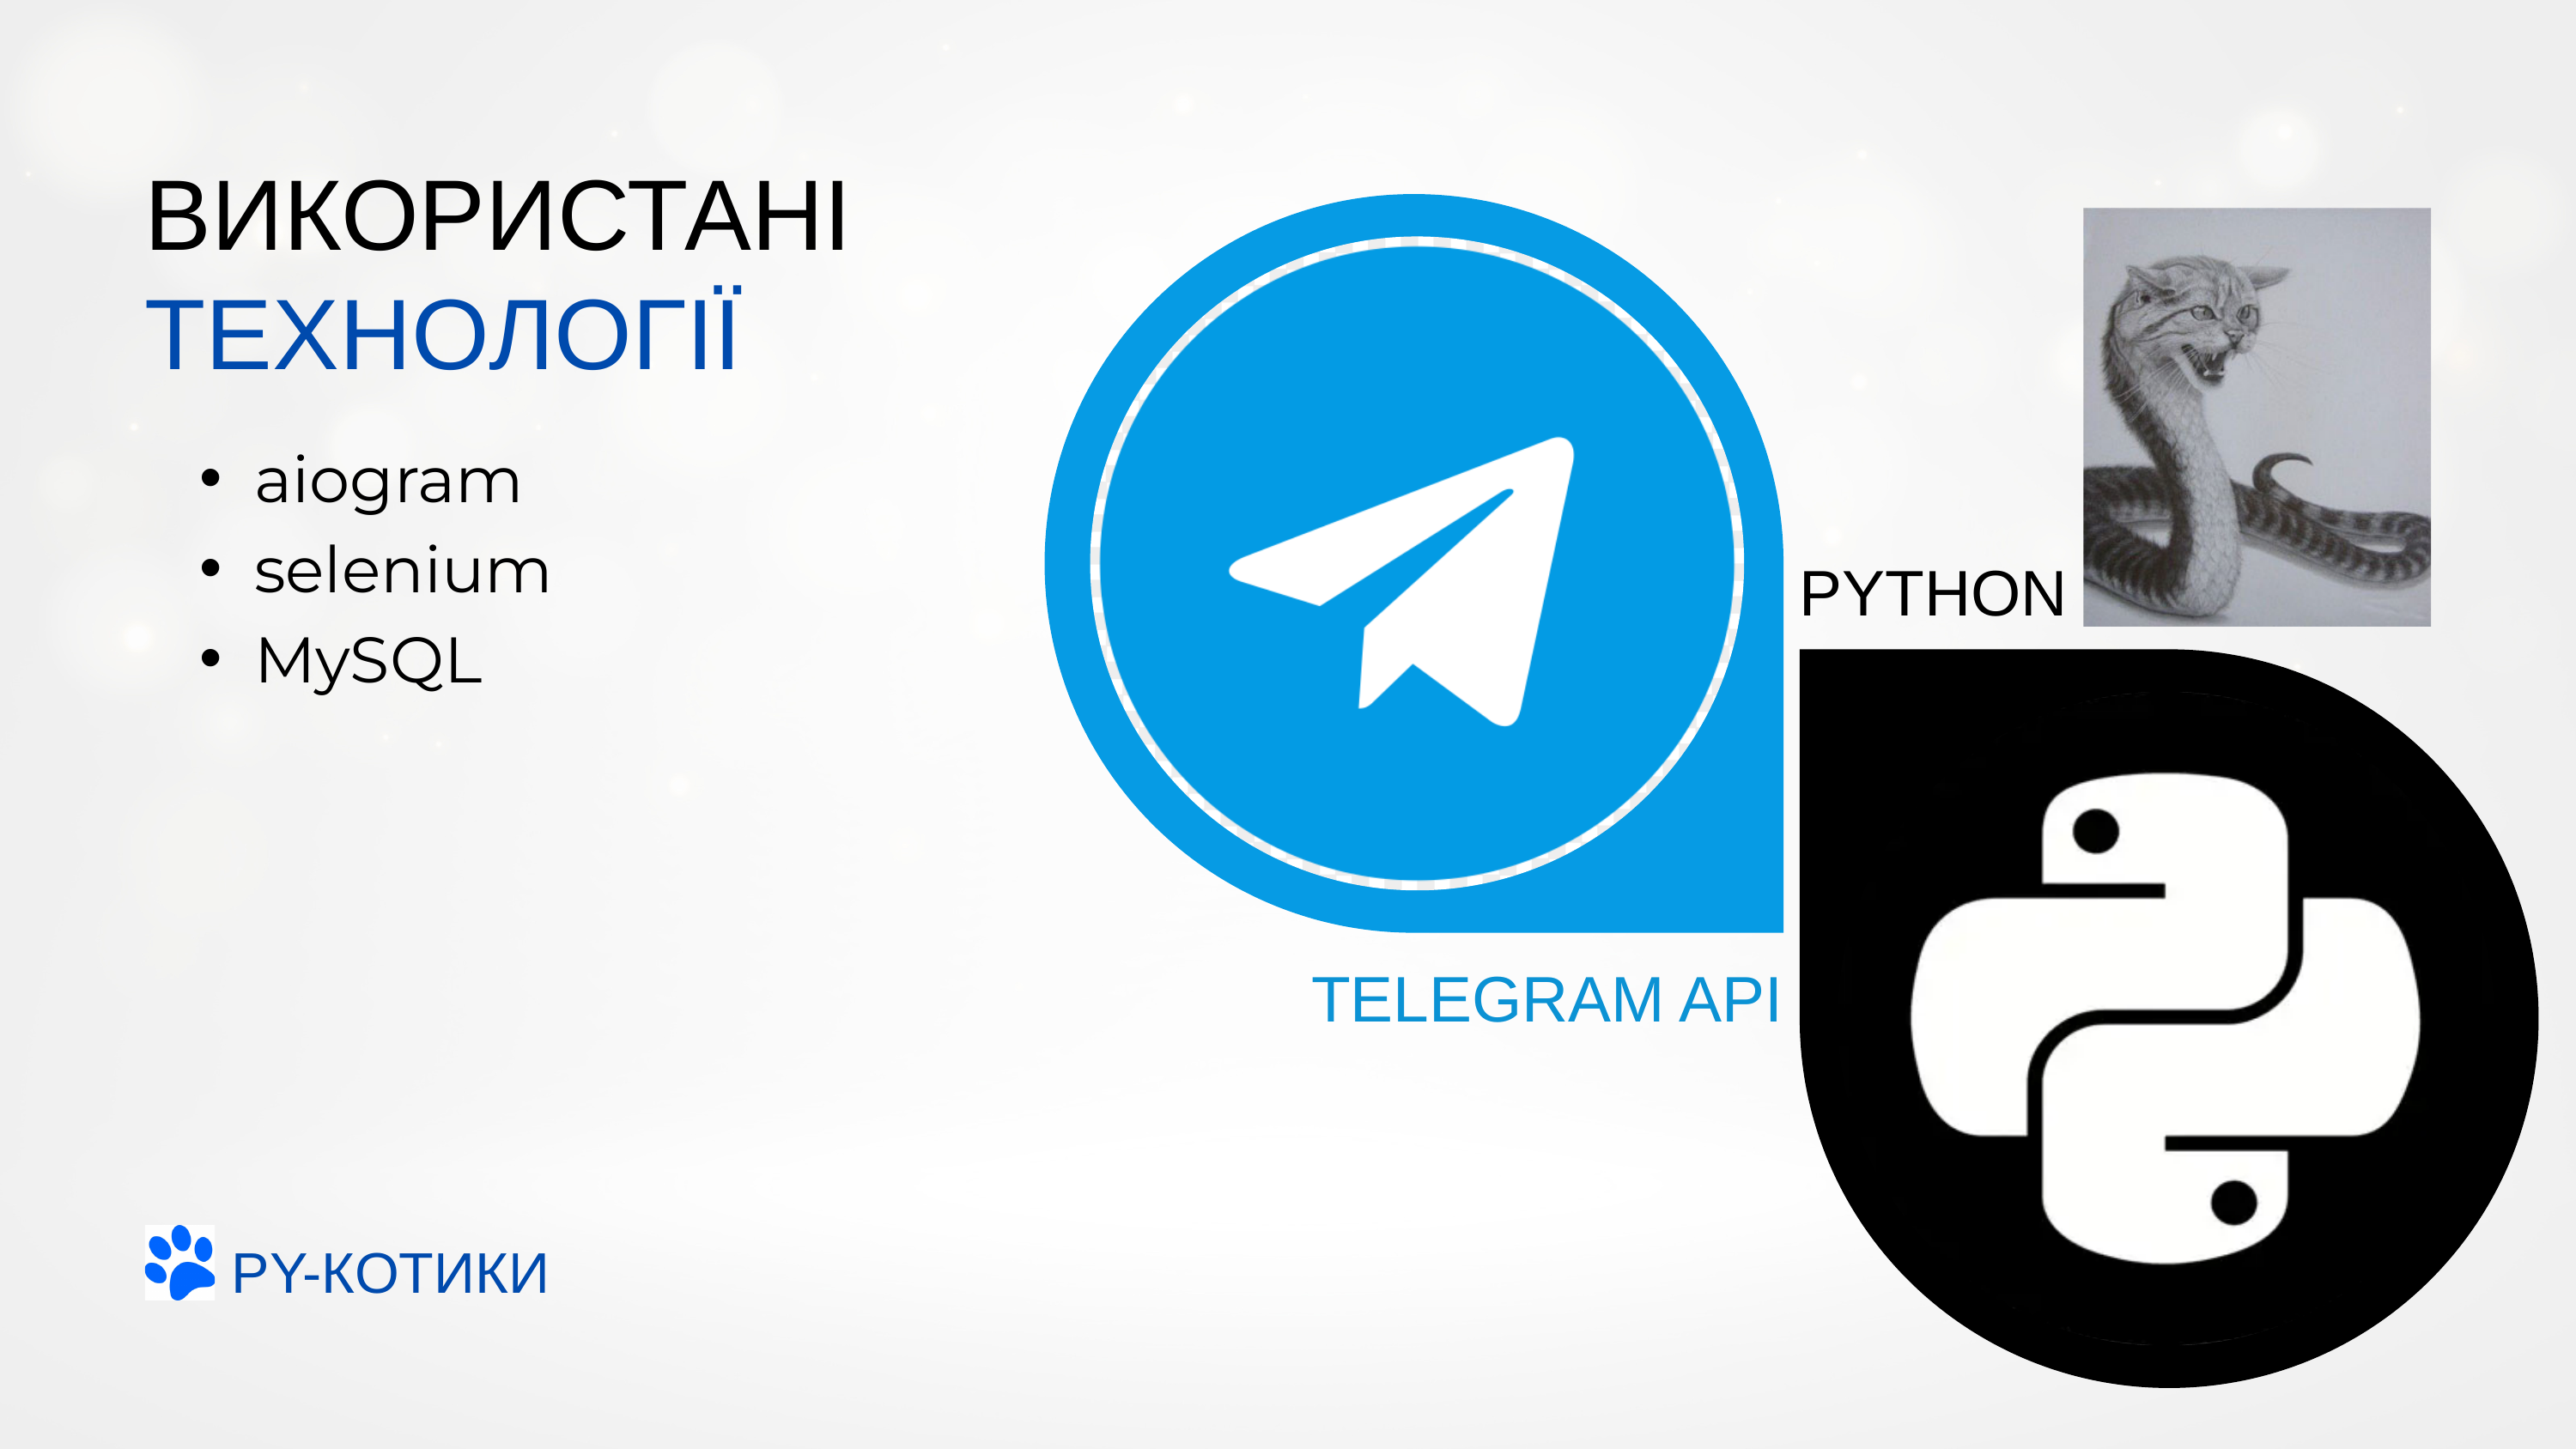

ВИКОРИСТАНІ

ТЕХНОЛОГІЇ
aiogram
selenium
MySQL
PYTHON

TELEGRAM API
PY-КОТИКИ